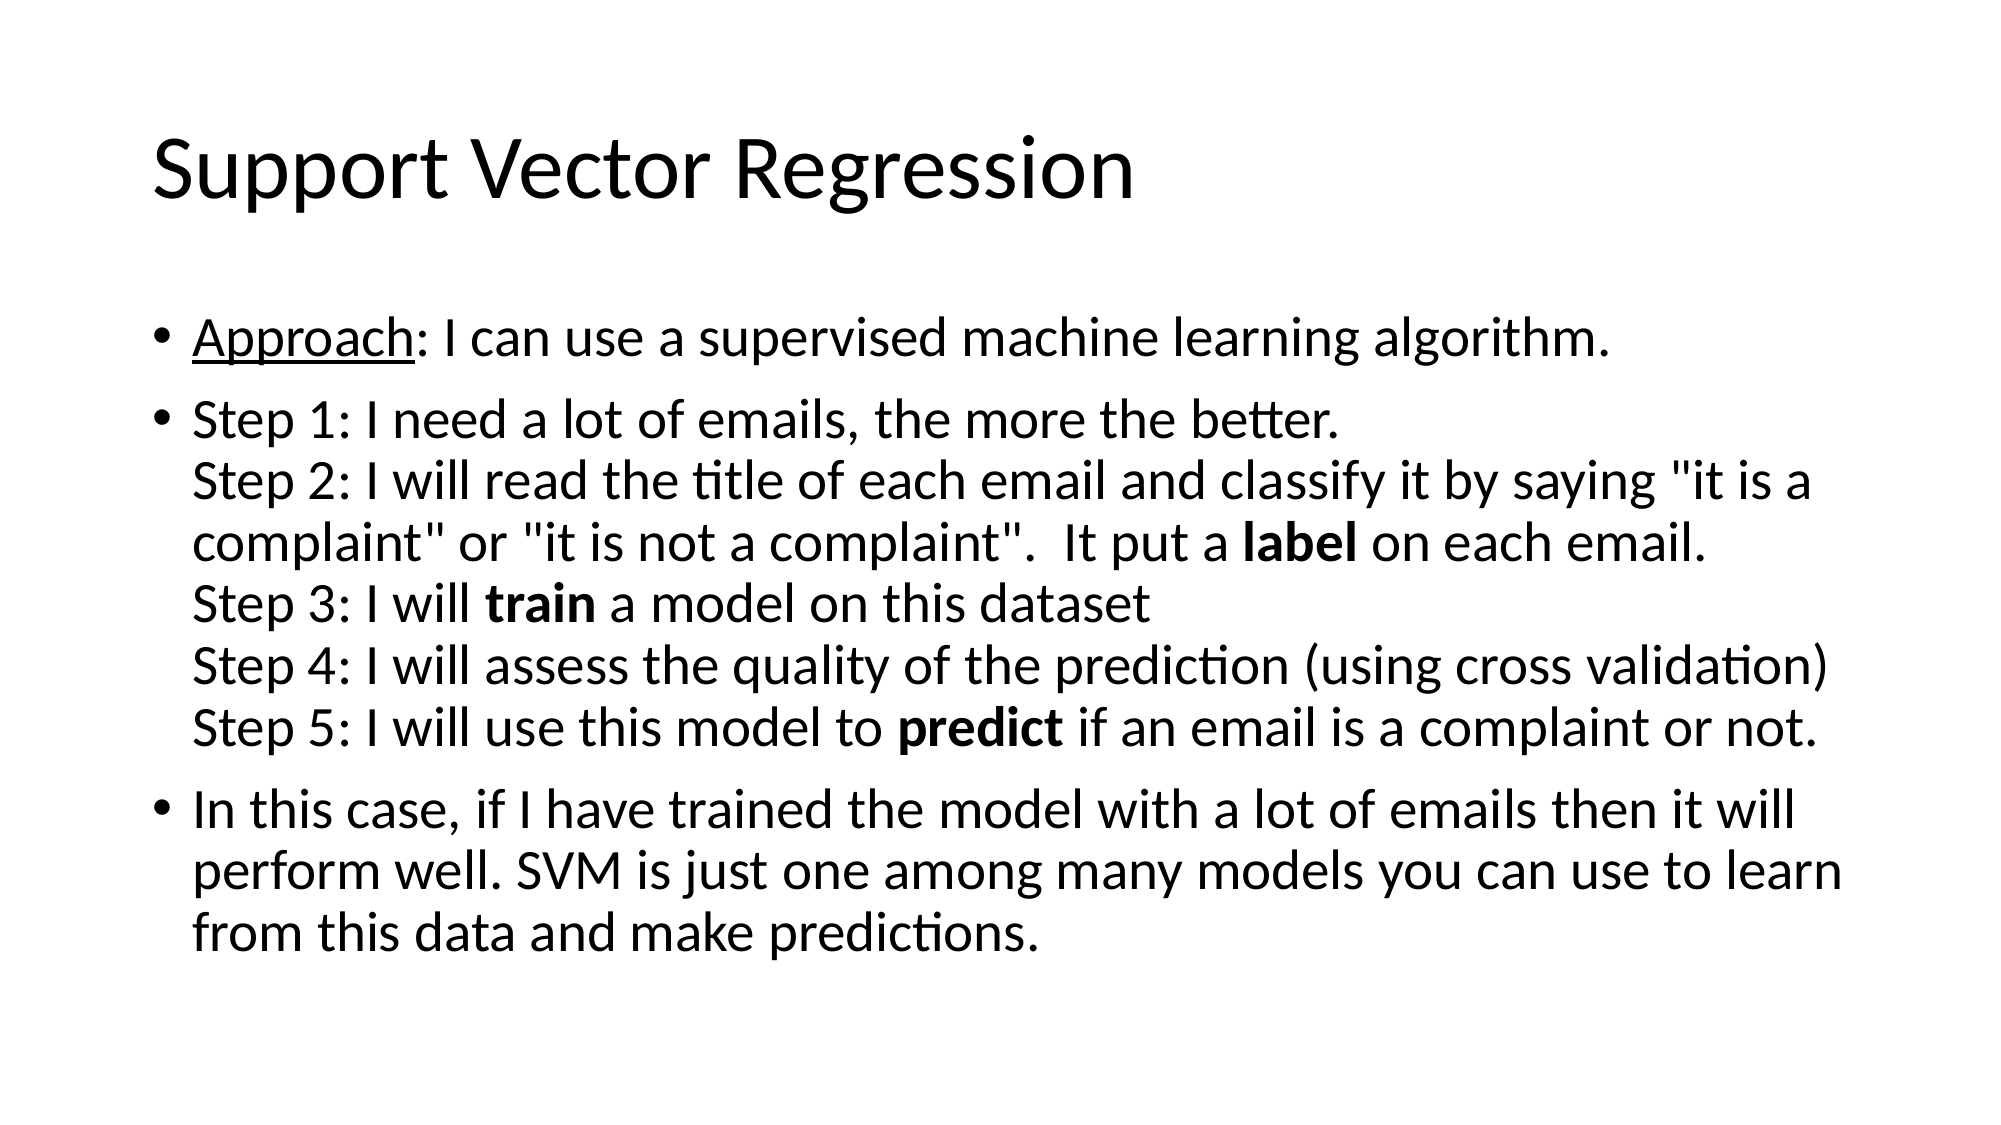

# Support Vector Regression
Approach: I can use a supervised machine learning algorithm.
Step 1: I need a lot of emails, the more the better.
Step 2: I will read the title of each email and classify it by saying "it is a complaint" or "it is not a complaint".  It put a label on each email.
Step 3: I will train a model on this dataset
Step 4: I will assess the quality of the prediction (using cross validation)
Step 5: I will use this model to predict if an email is a complaint or not.
In this case, if I have trained the model with a lot of emails then it will perform well. SVM is just one among many models you can use to learn from this data and make predictions.